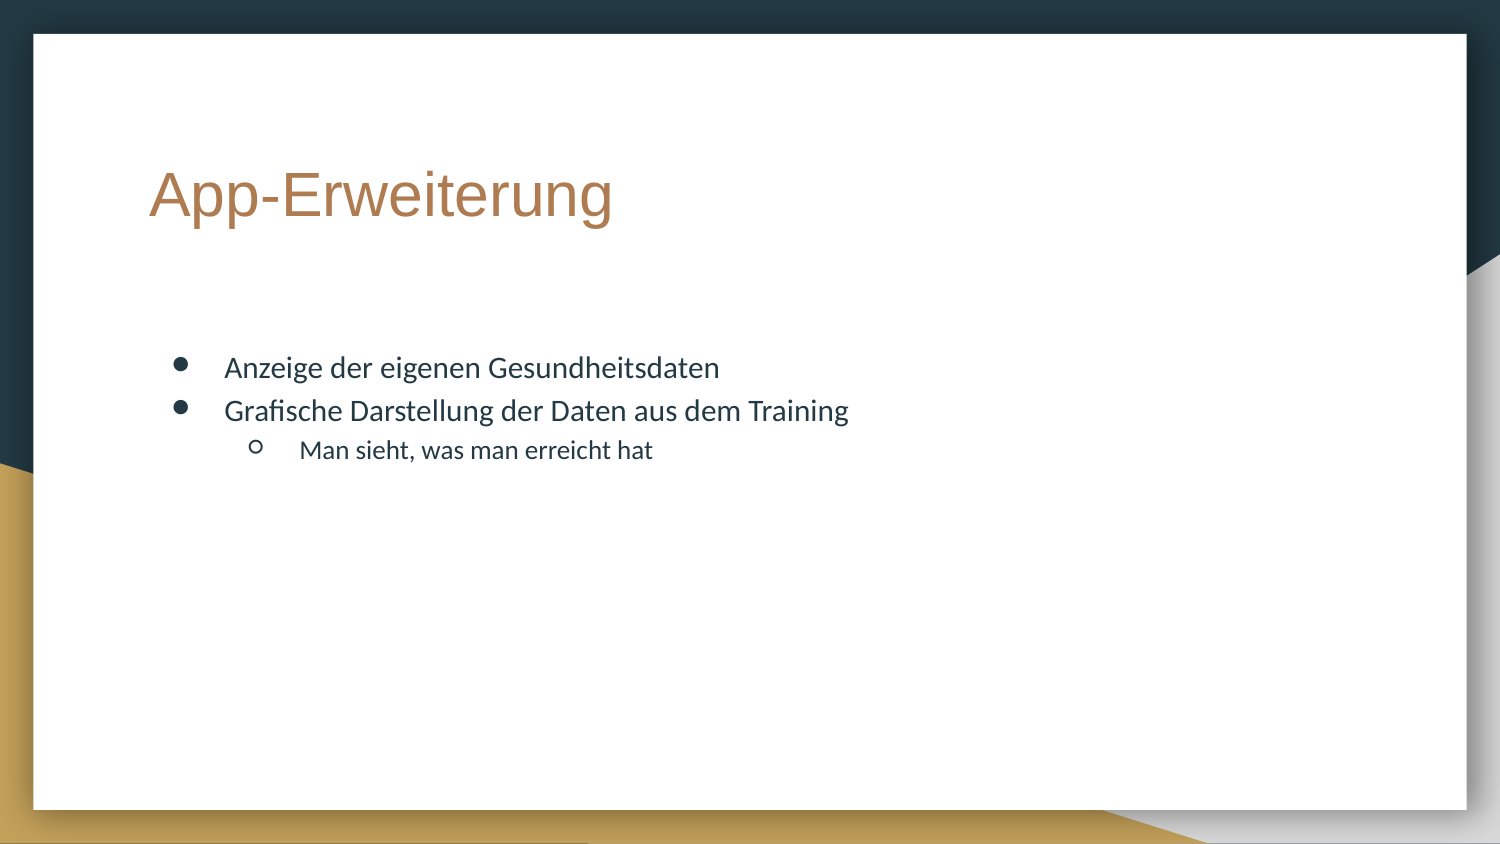

# App-Erweiterung
Anzeige der eigenen Gesundheitsdaten
Grafische Darstellung der Daten aus dem Training
Man sieht, was man erreicht hat